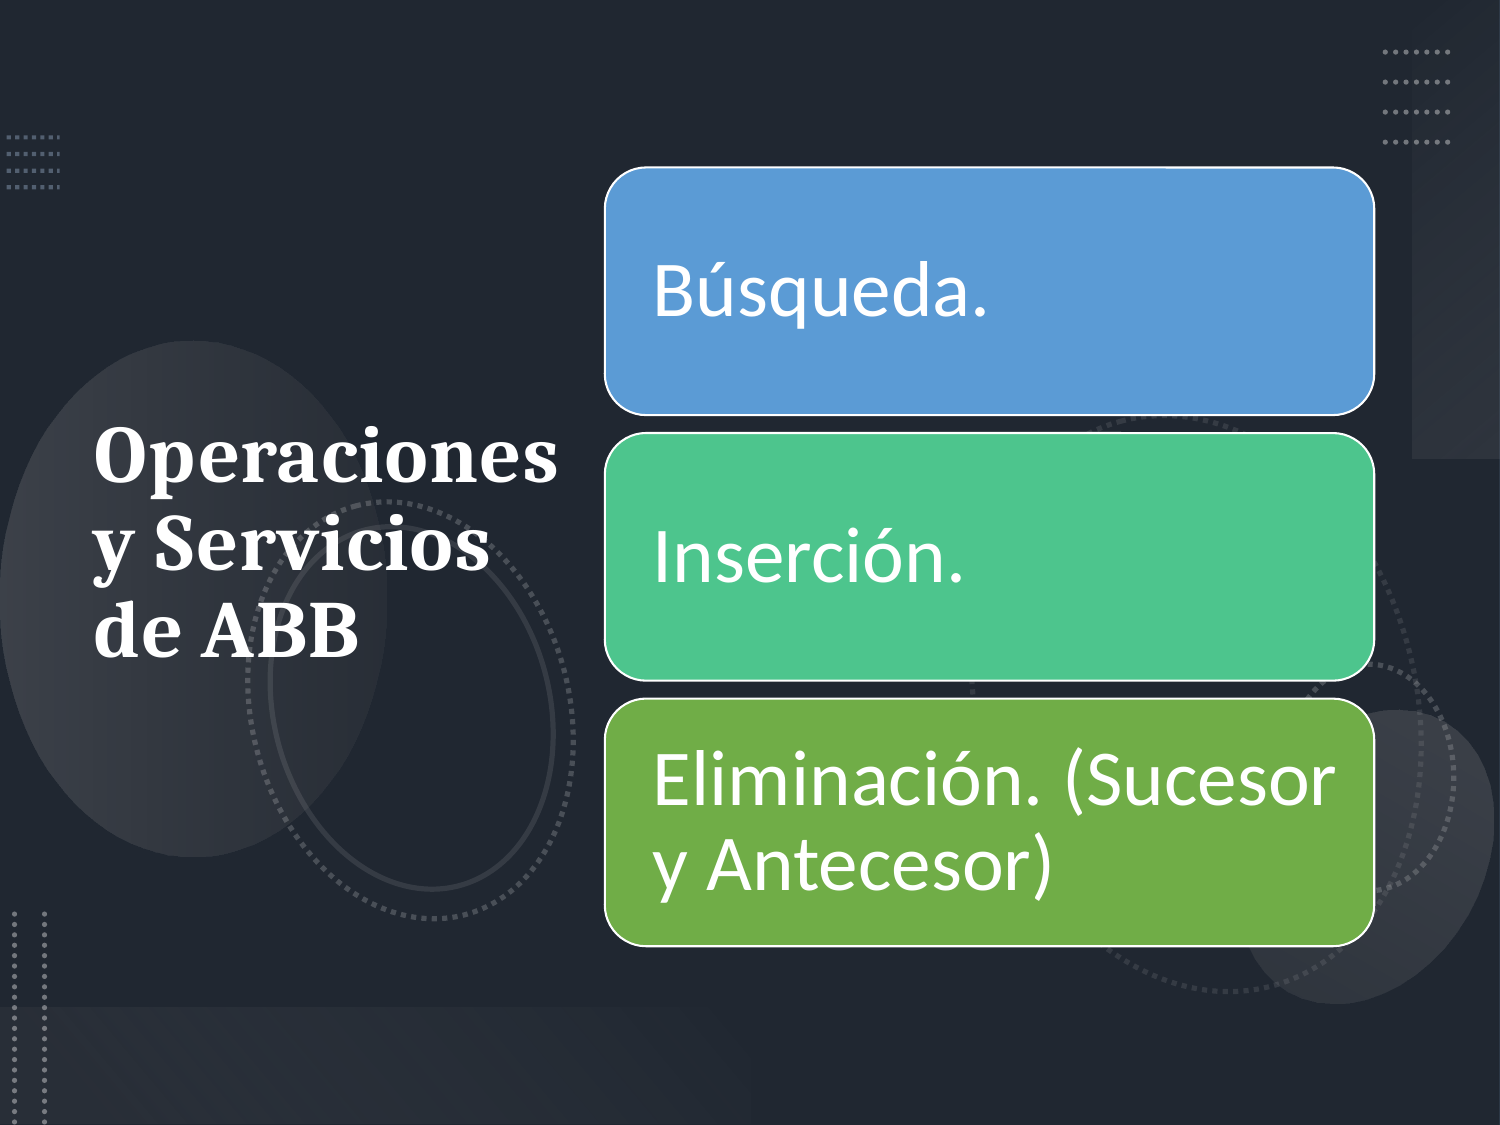

# Operaciones y Servicios de ABB
Búsqueda.
Inserción.
Eliminación. (Sucesor y Antecesor)